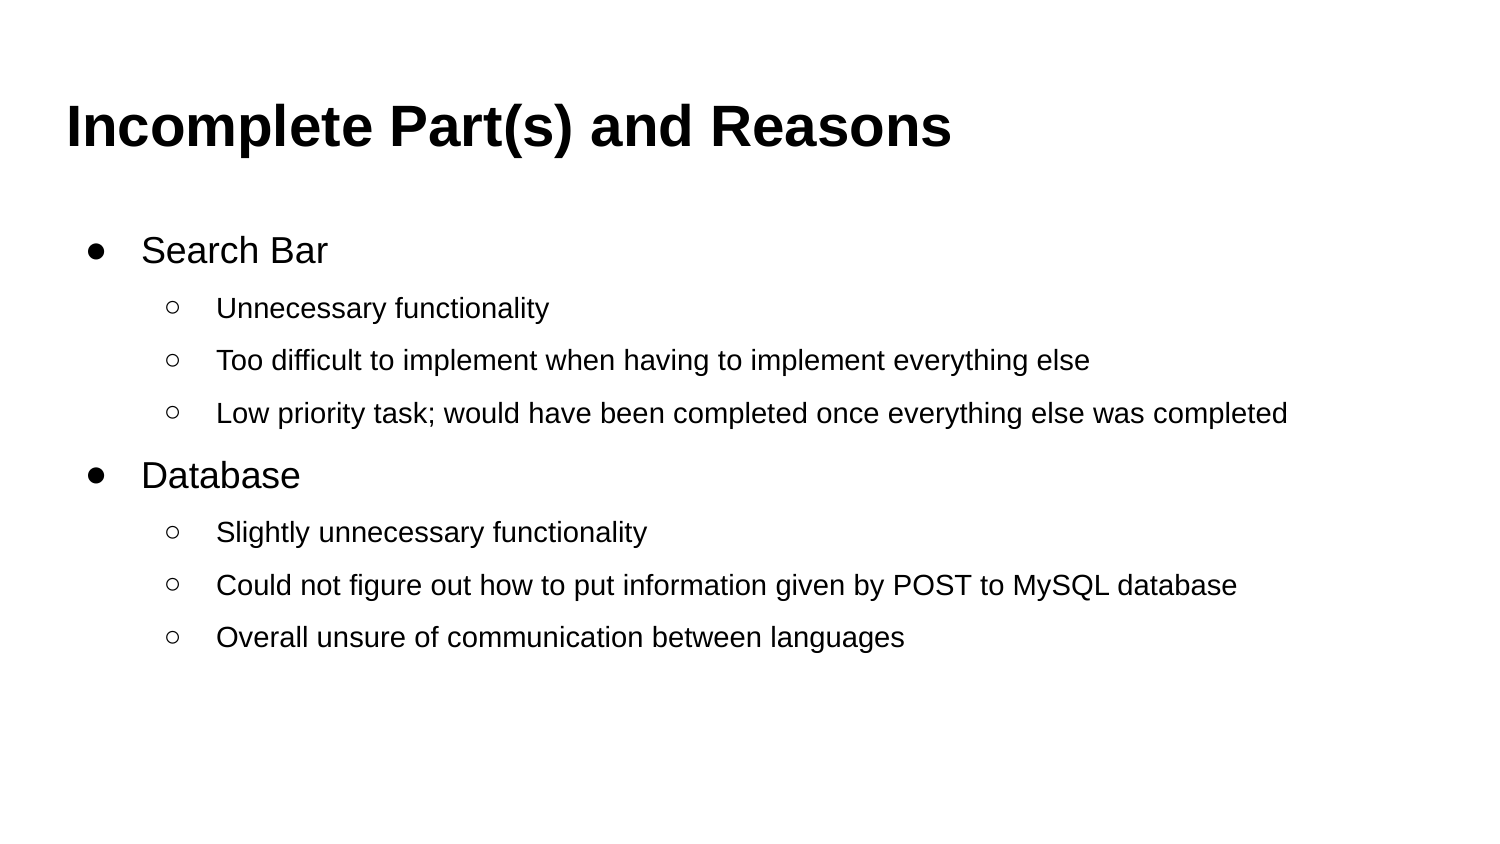

# Incomplete Part(s) and Reasons
Search Bar
Unnecessary functionality
Too difficult to implement when having to implement everything else
Low priority task; would have been completed once everything else was completed
Database
Slightly unnecessary functionality
Could not figure out how to put information given by POST to MySQL database
Overall unsure of communication between languages